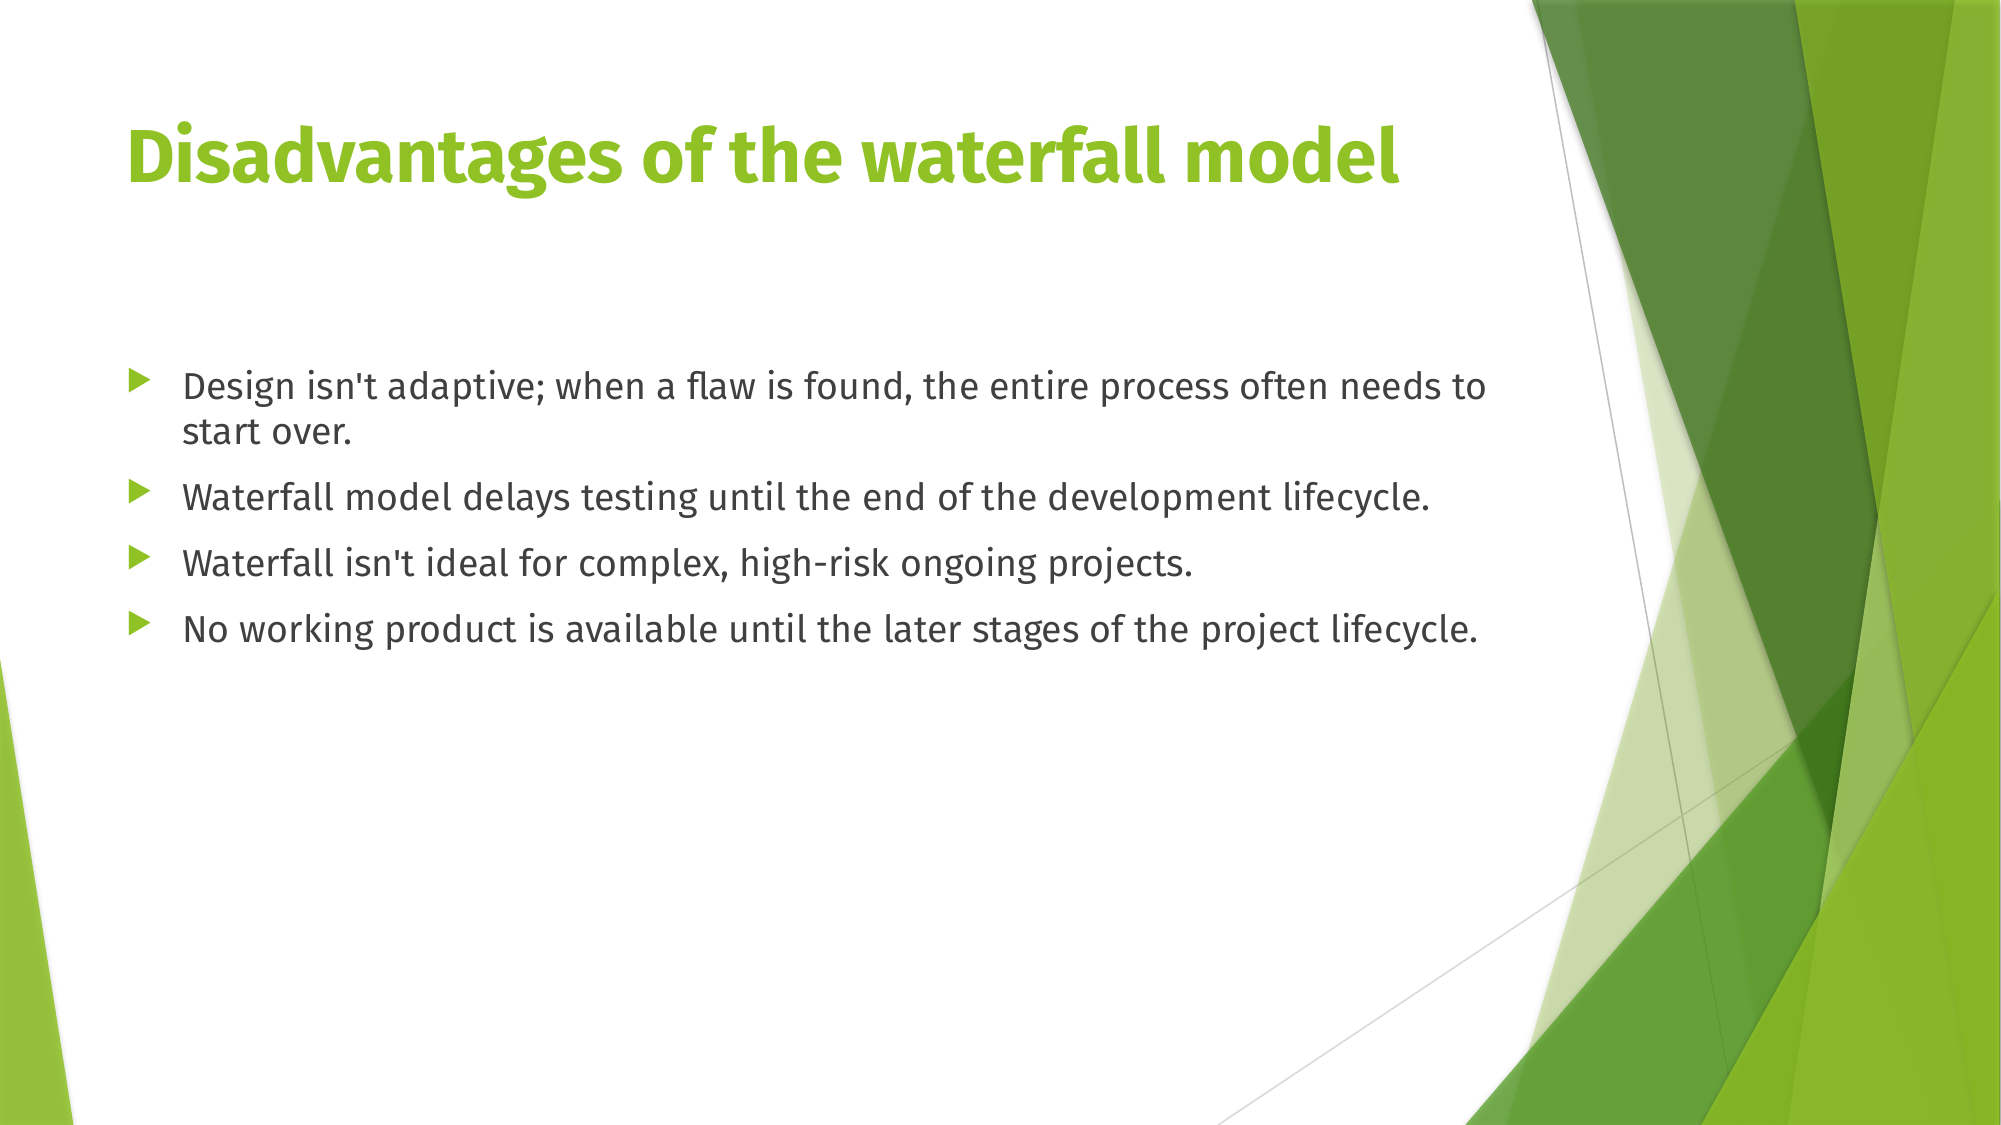

# Disadvantages of the waterfall model
Design isn't adaptive; when a flaw is found, the entire process often needs to start over.
Waterfall model delays testing until the end of the development lifecycle.
Waterfall isn't ideal for complex, high-risk ongoing projects.
No working product is available until the later stages of the project lifecycle.